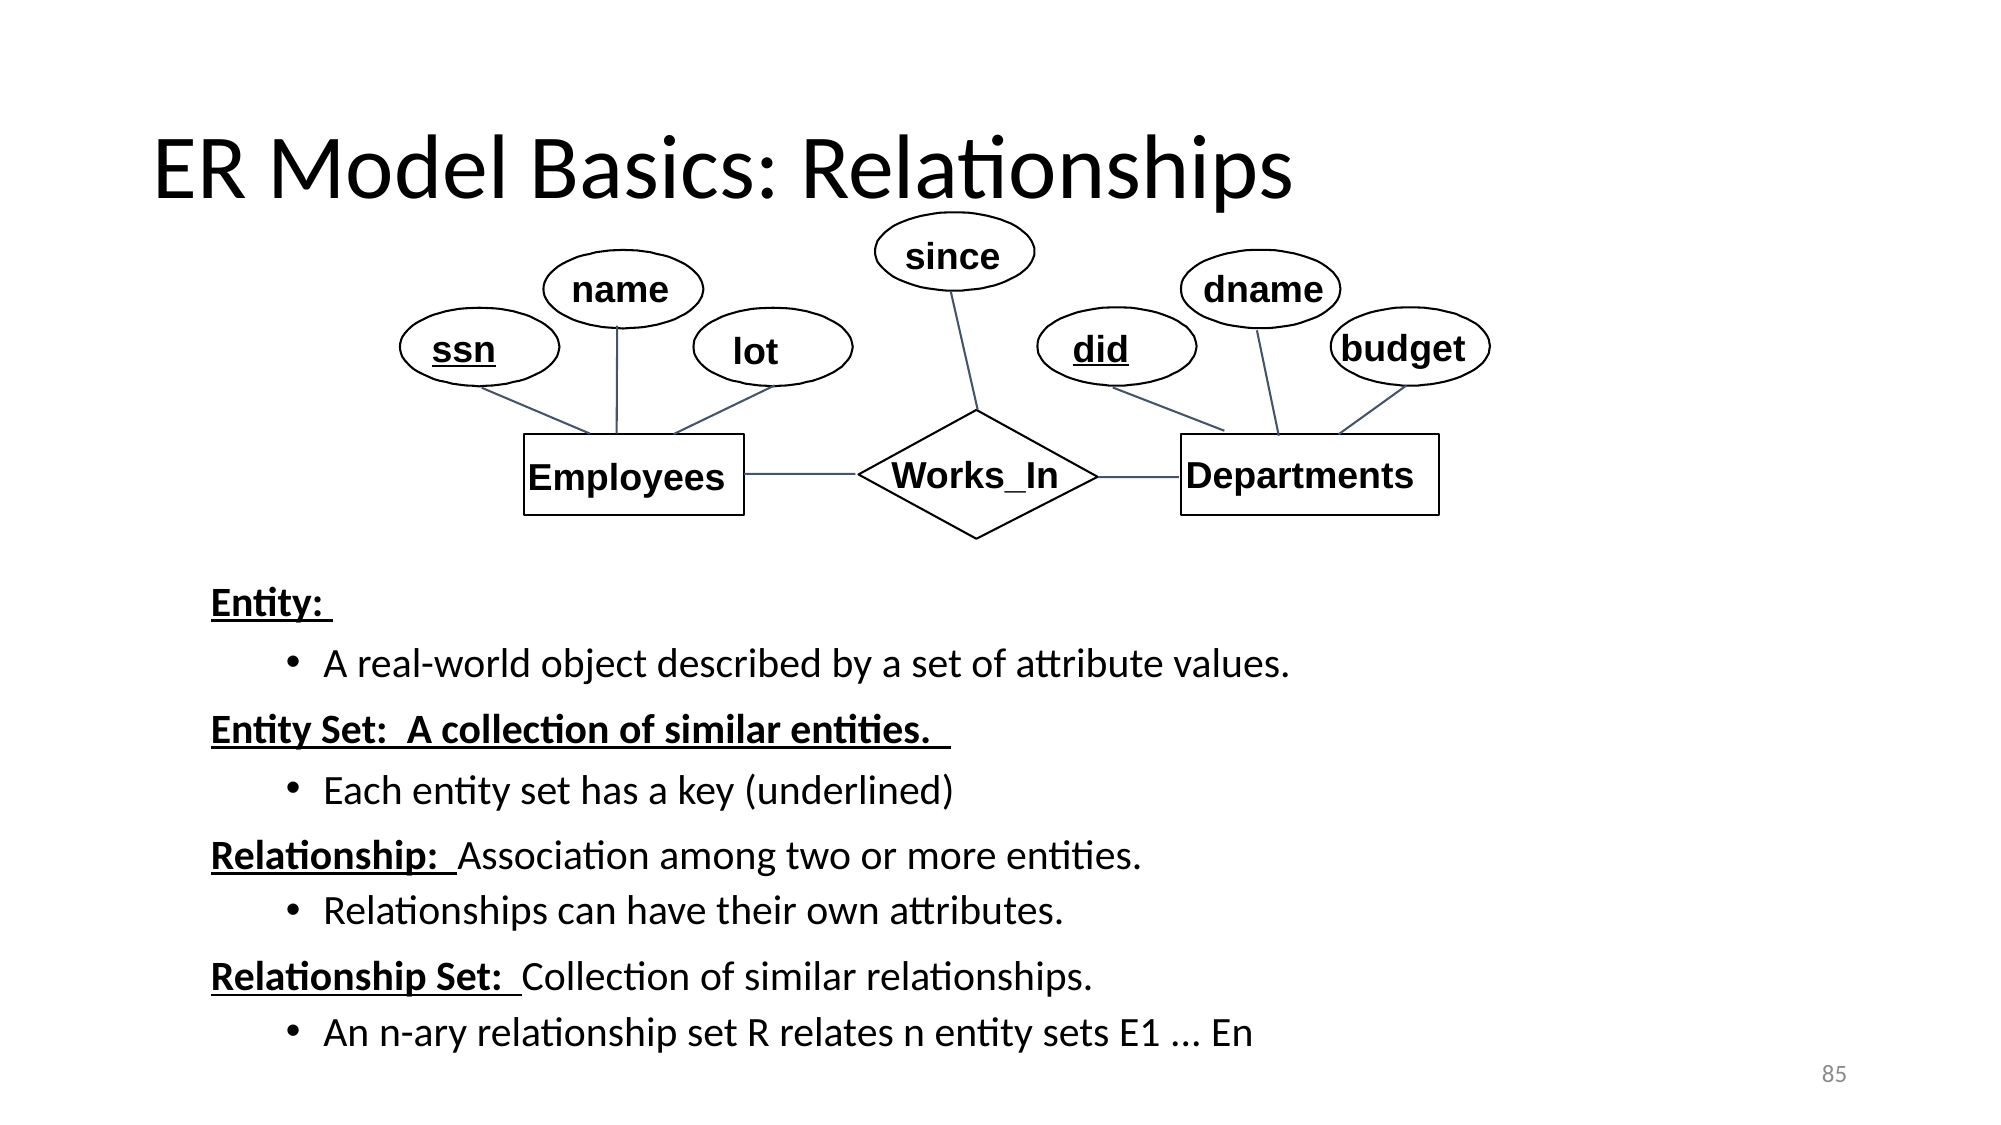

# ER Model Basics: Relationships

since

Works_In

dname

budget
did

Departments

name

ssn
lot

Employees
Entity:
A real-world object described by a set of attribute values.
Entity Set:  A collection of similar entities.
Each entity set has a key (underlined)
Relationship:  Association among two or more entities.
Relationships can have their own attributes.
Relationship Set:  Collection of similar relationships.
An n-ary relationship set R relates n entity sets E1 ... En
85